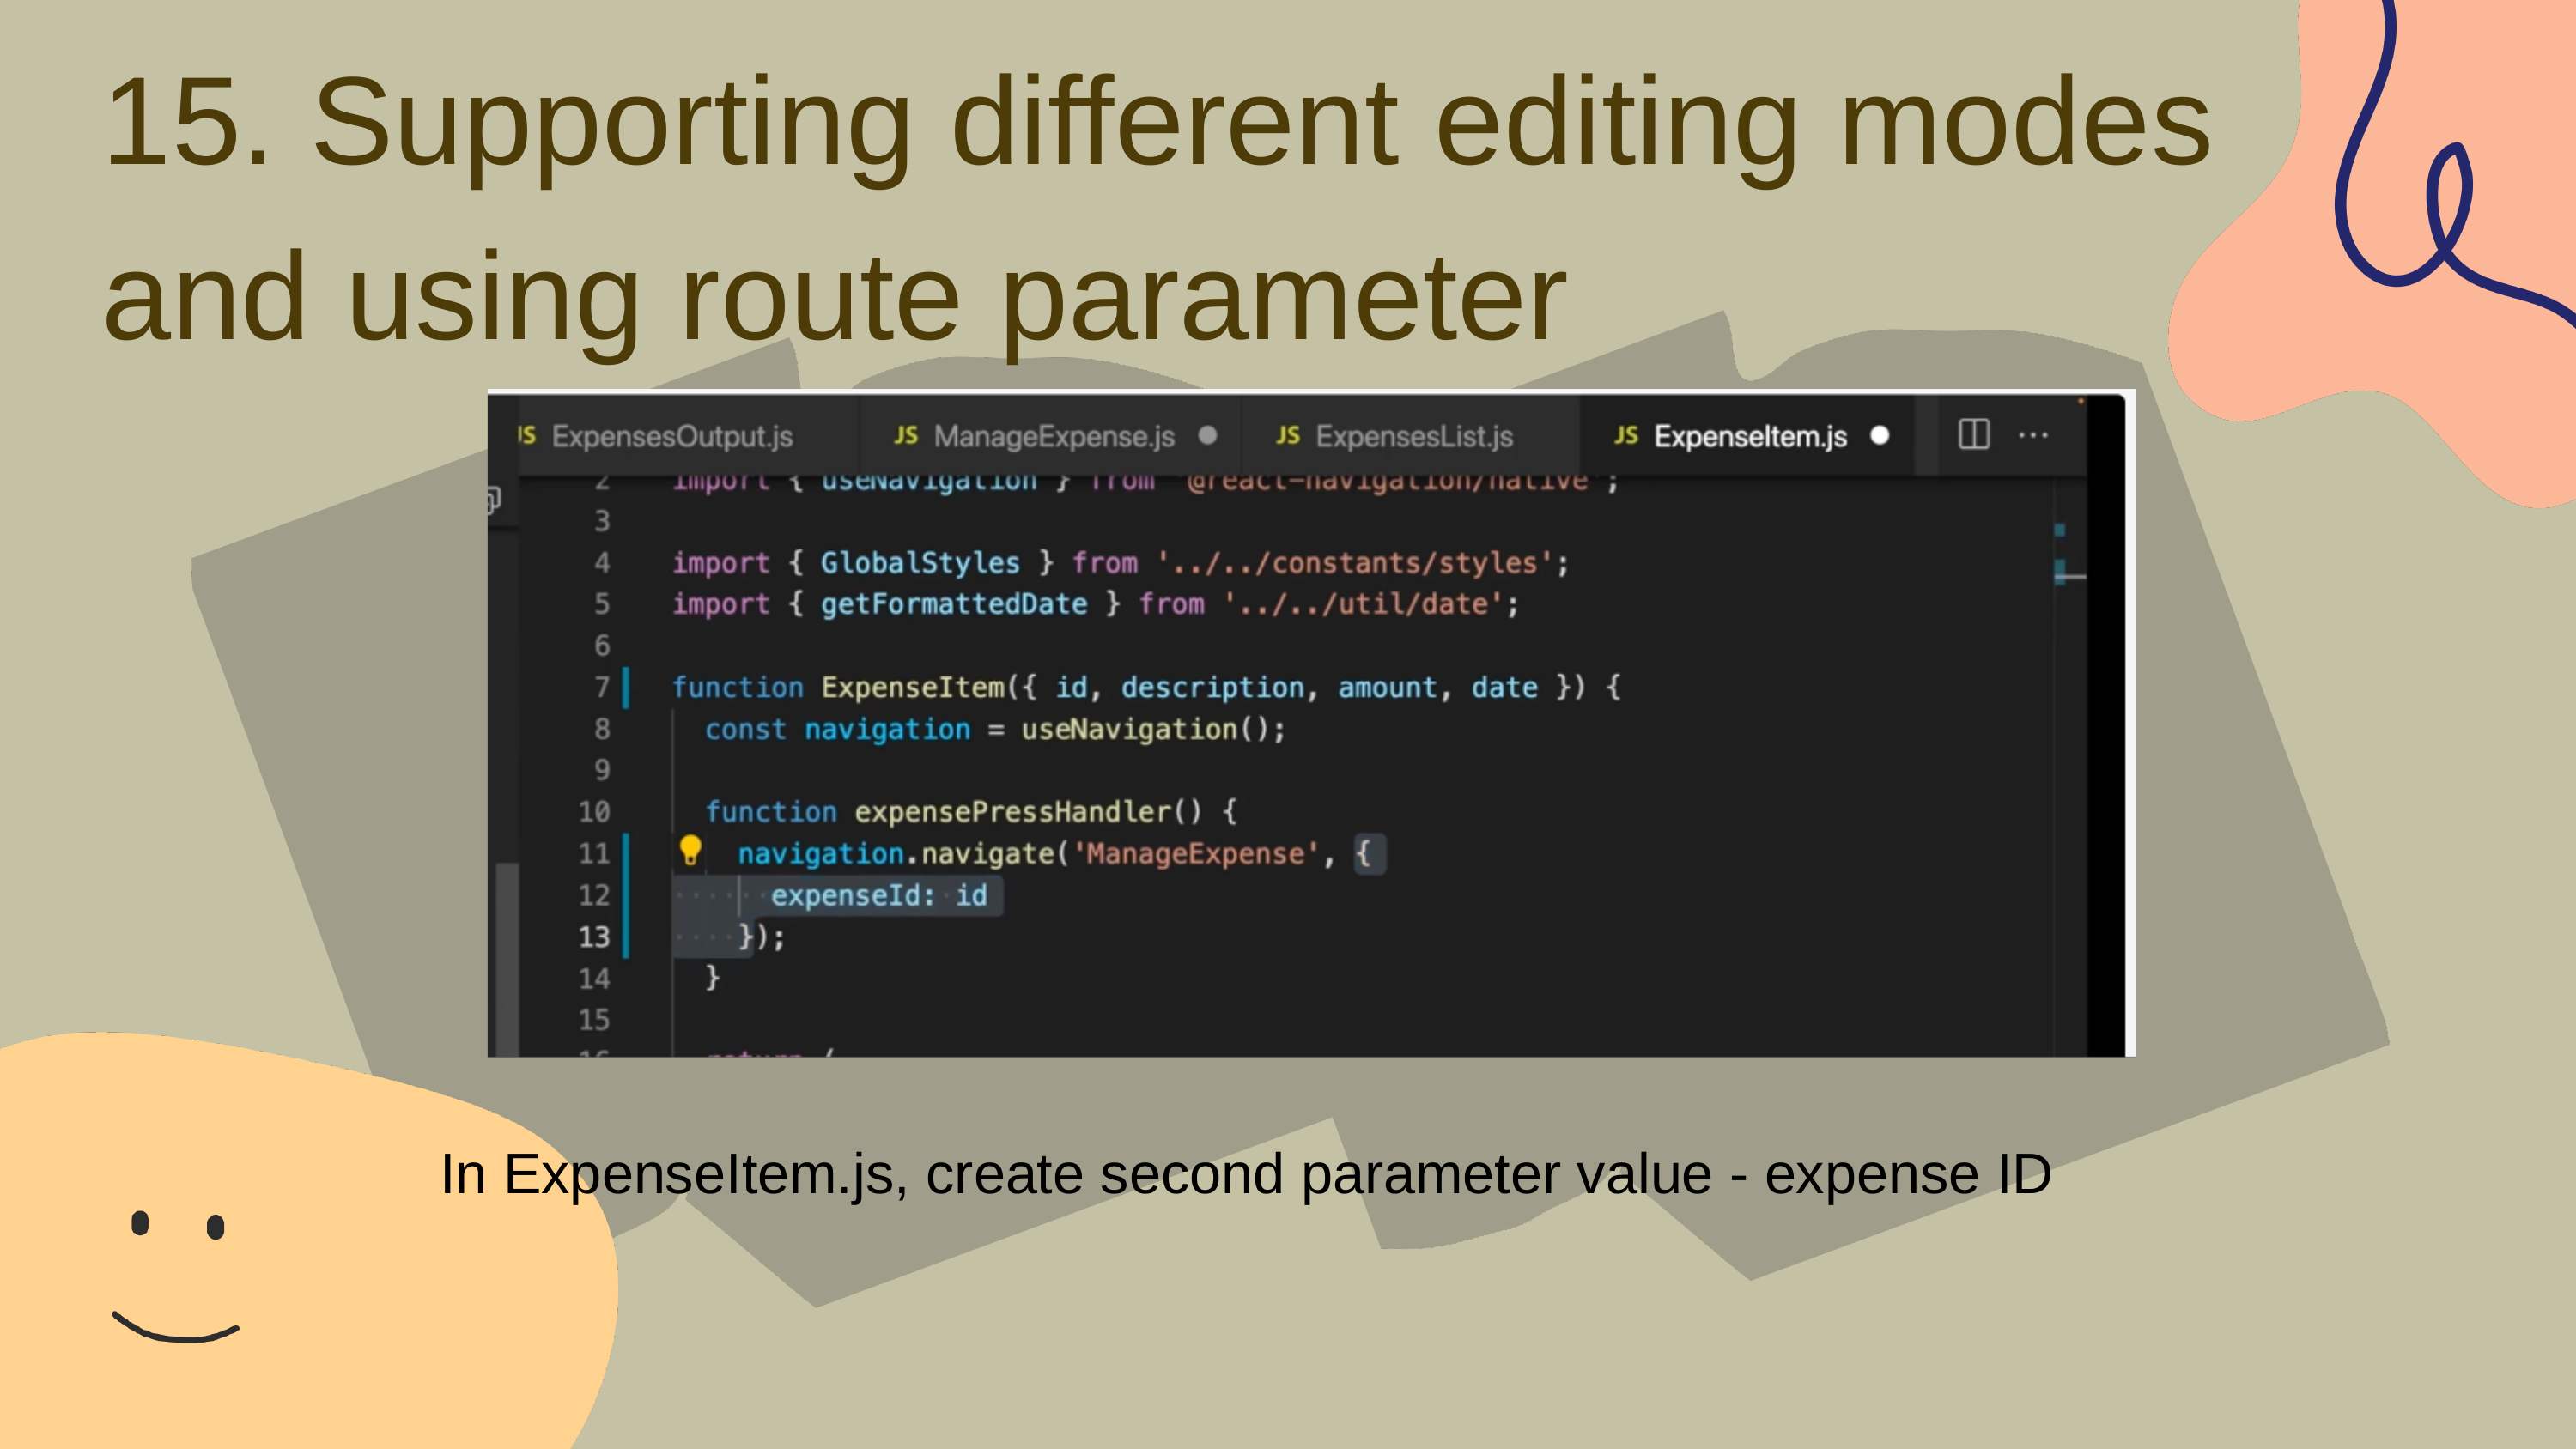

15. Supporting different editing modes and using route parameter

In ExpenseItem.js, create second parameter value - expense ID